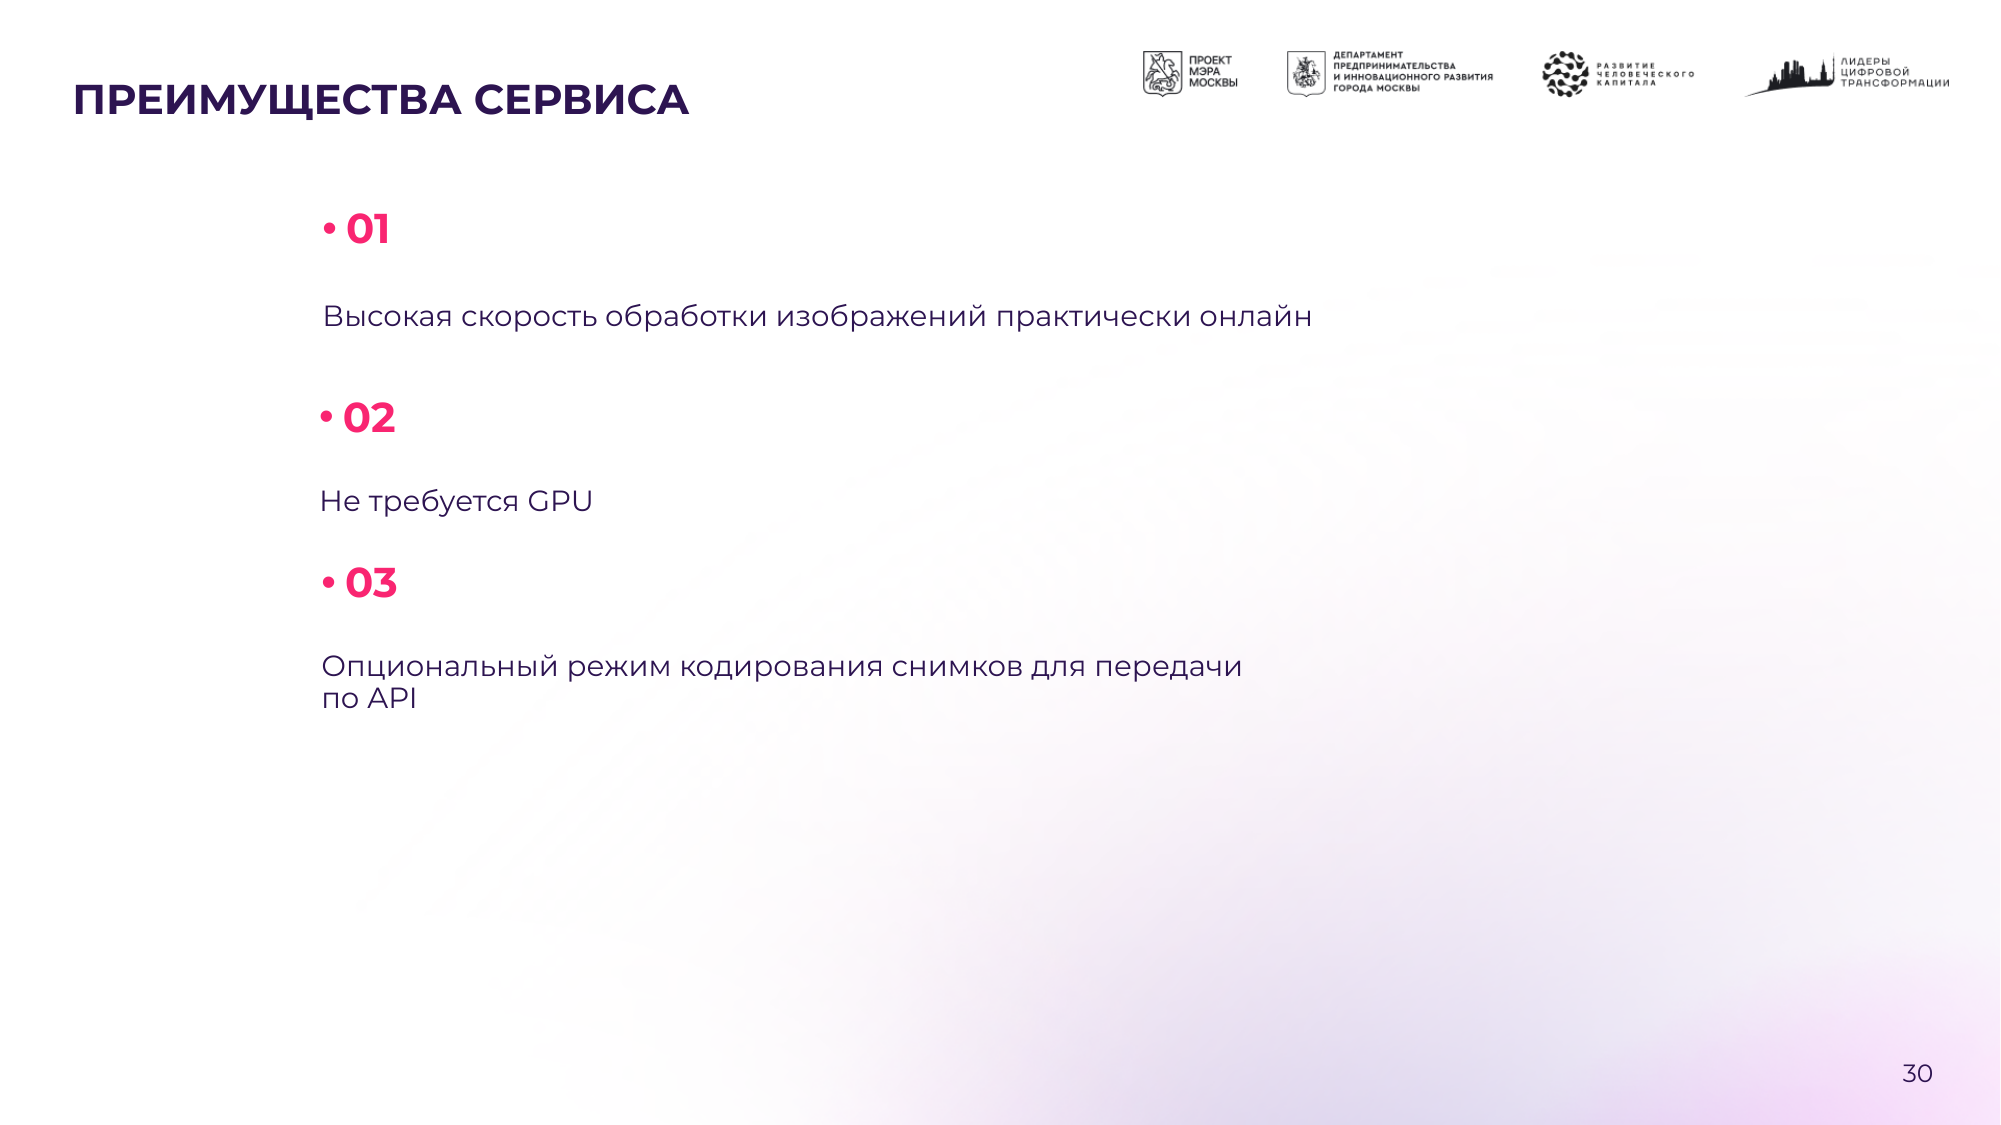

# ПРЕИМУЩЕСТВА СЕРВИСА
01
Высокая скорость обработки изображений практически онлайн

02
Не требуется GPU
03
Опциональный режим кодирования снимков для передачи по API
30